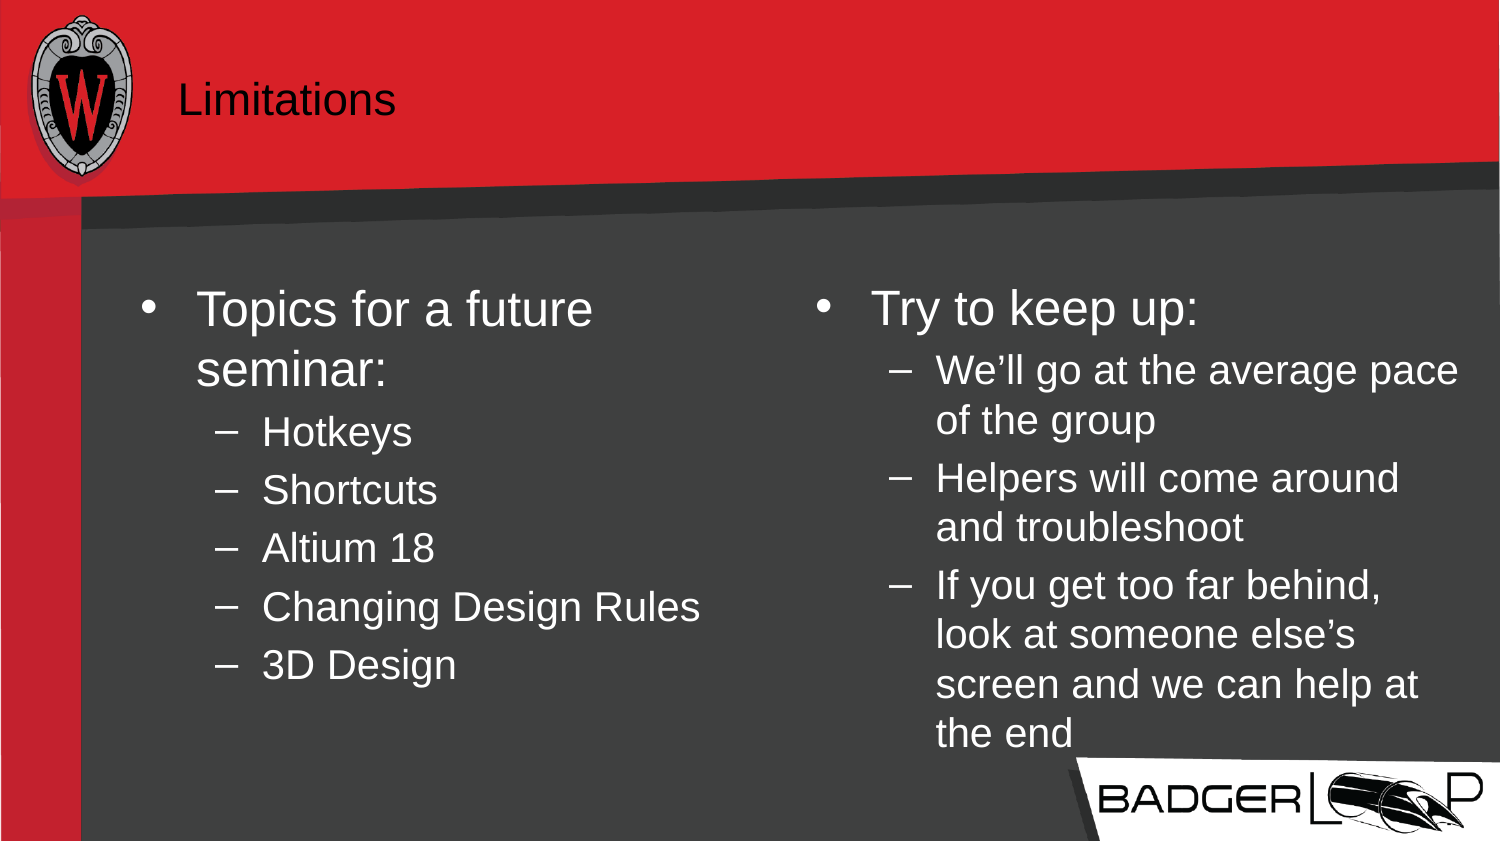

# Limitations
Topics for a future seminar:
Hotkeys
Shortcuts
Altium 18
Changing Design Rules
3D Design
Try to keep up:
We’ll go at the average pace of the group
Helpers will come around and troubleshoot
If you get too far behind, look at someone else’s screen and we can help at the end